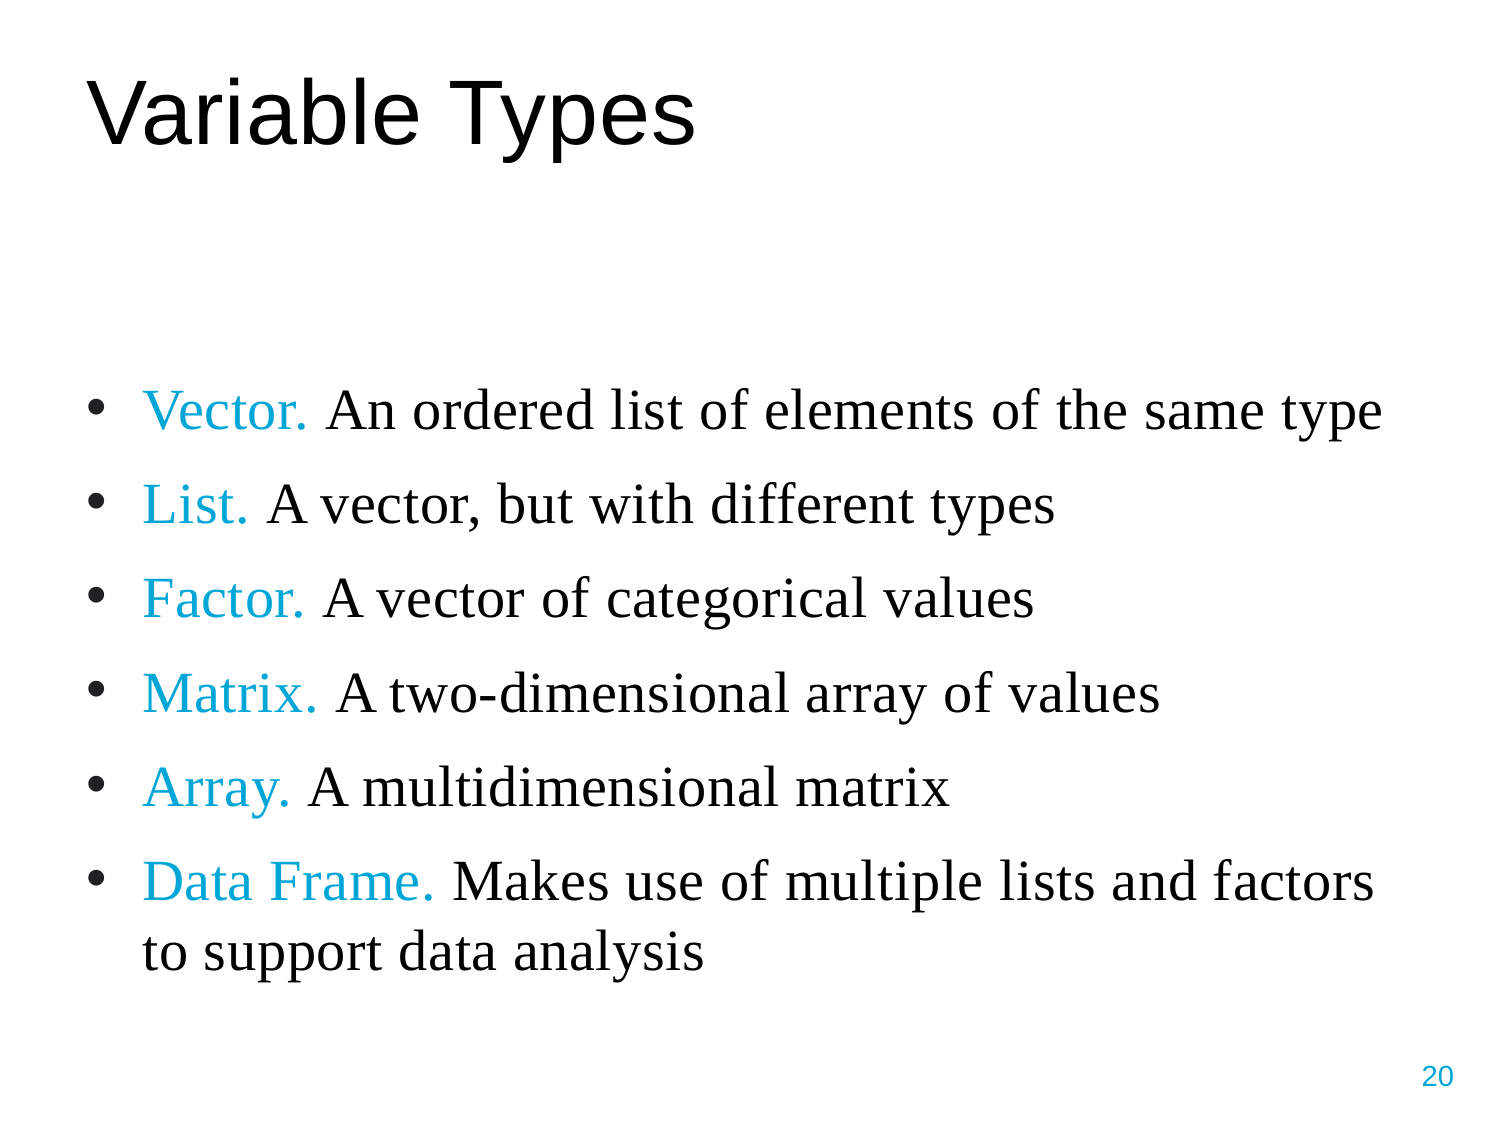

# Variable Types
Vector. An ordered list of elements of the same type
List. A vector, but with different types
Factor. A vector of categorical values
Matrix. A two-dimensional array of values
Array. A multidimensional matrix
Data Frame. Makes use of multiple lists and factors to support data analysis